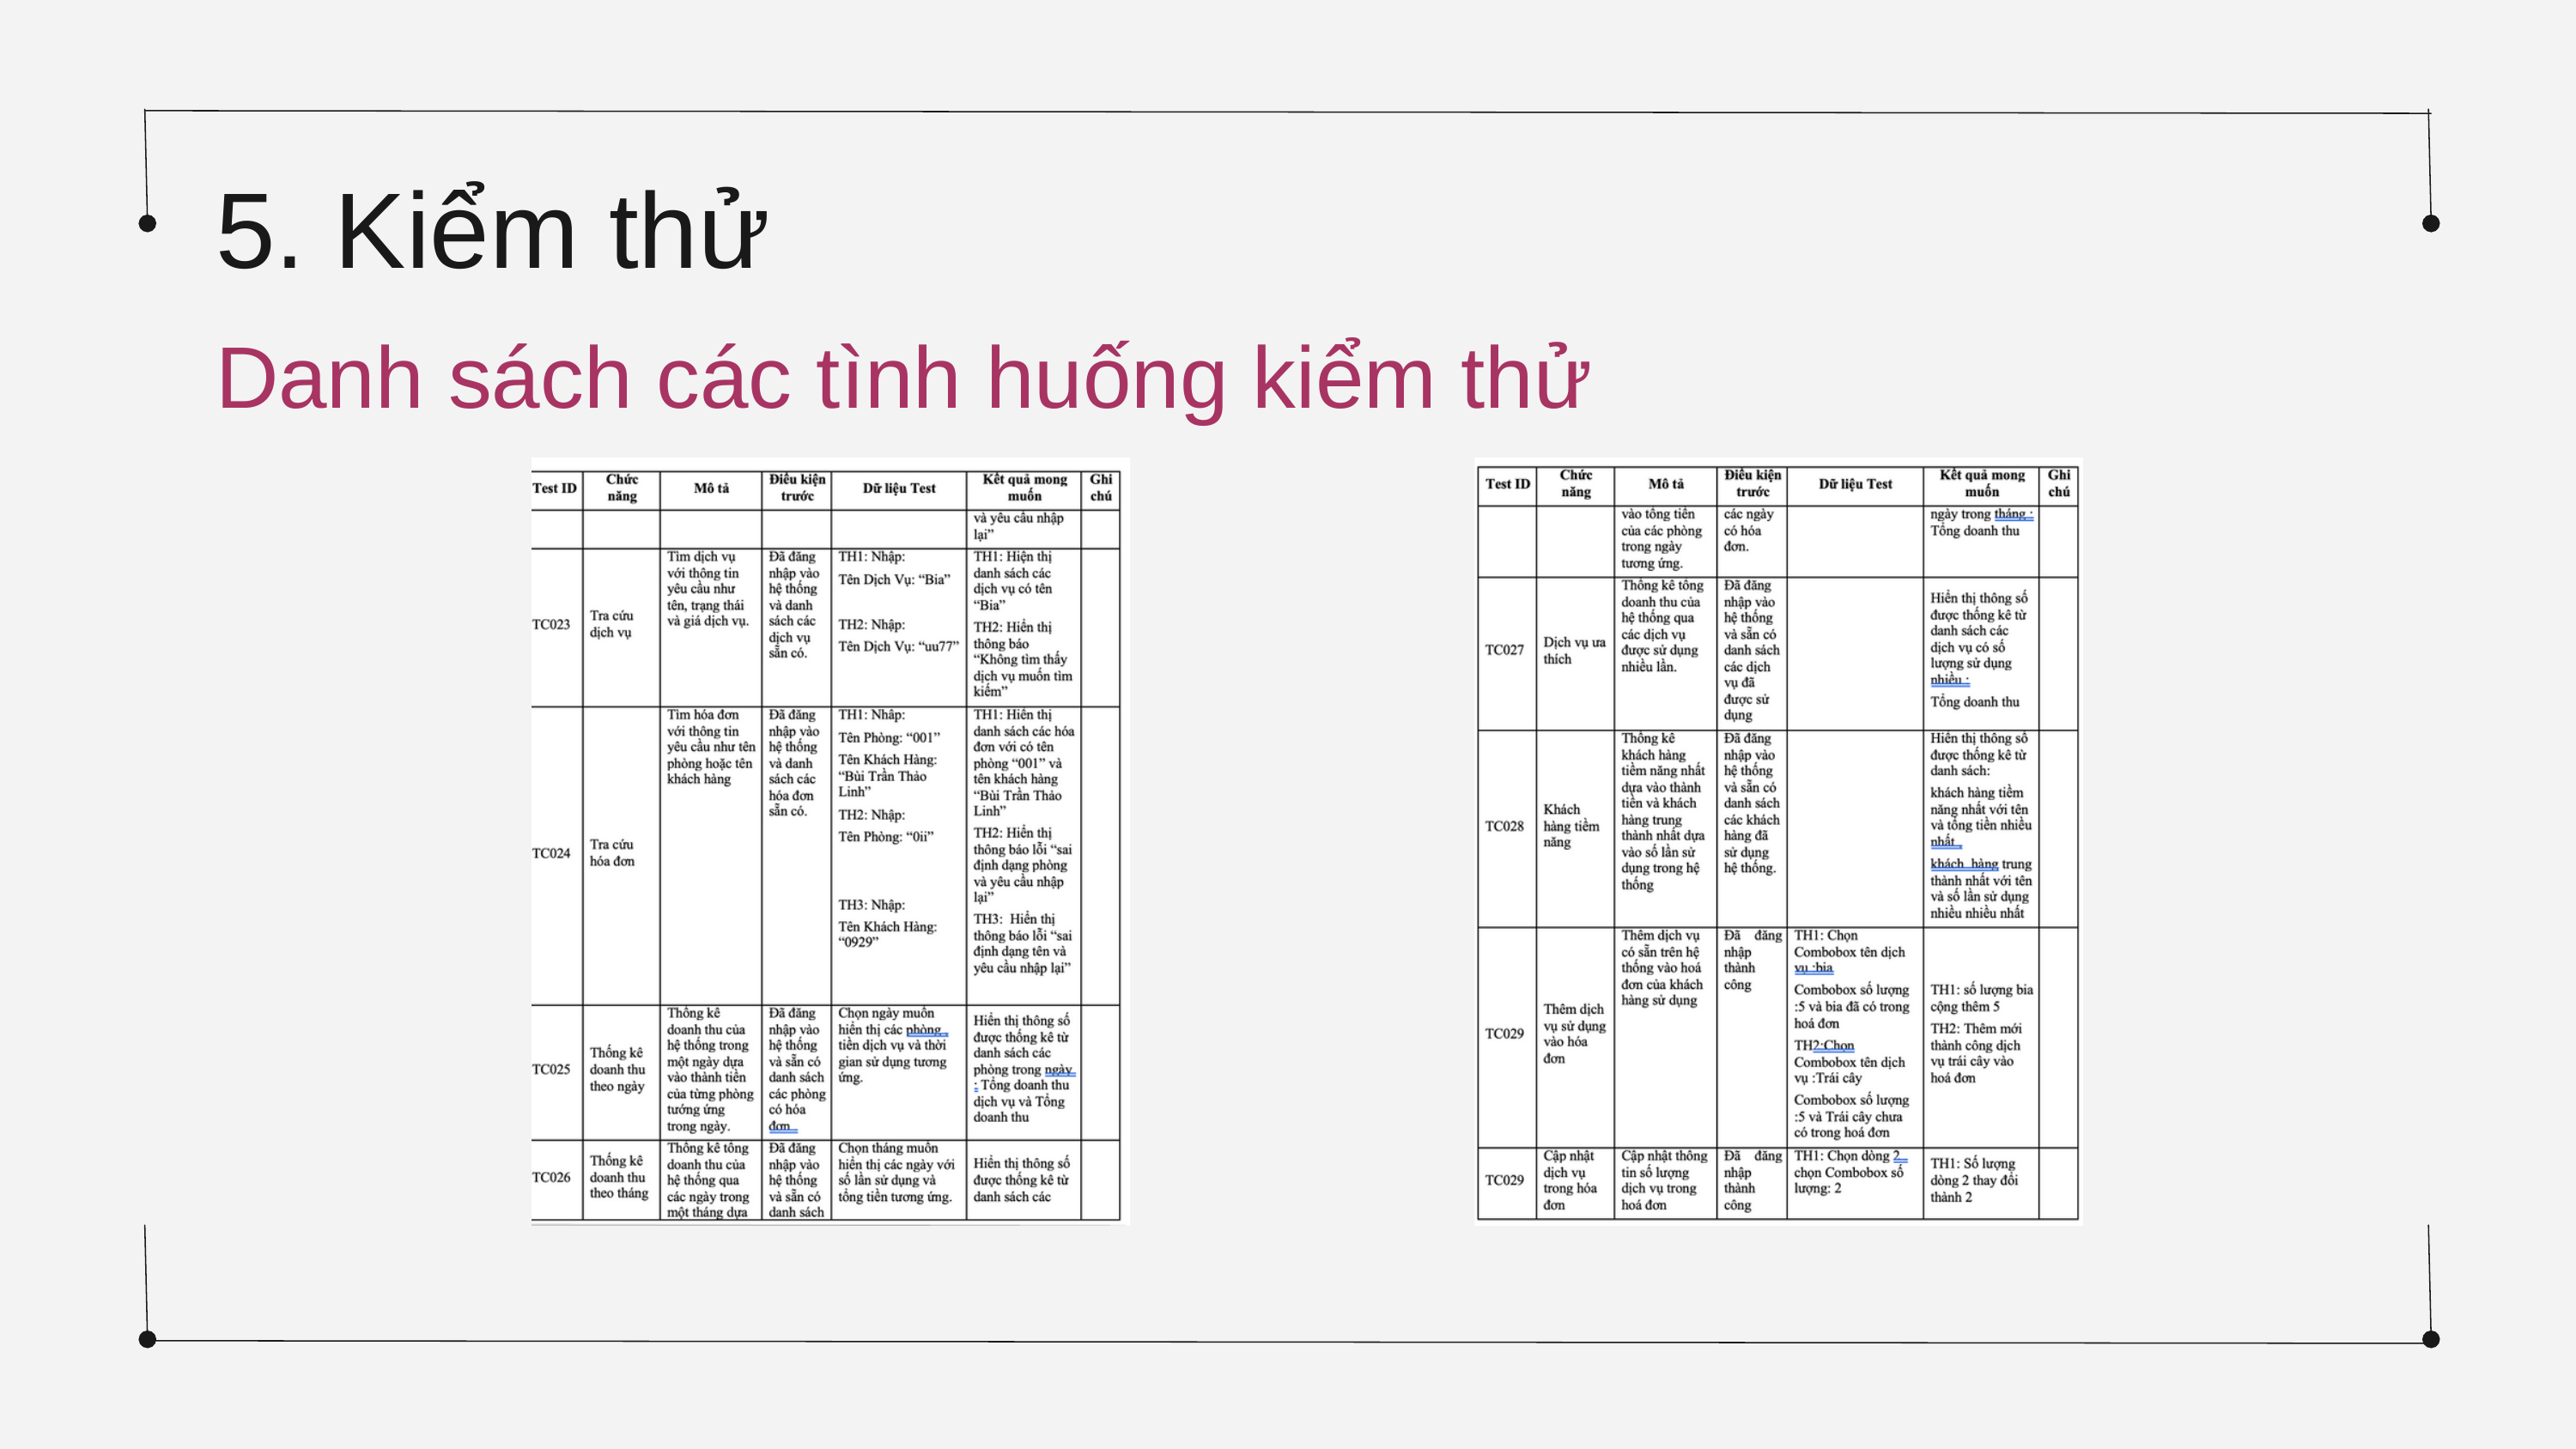

5. Kiểm thử

Danh sách các tình huống kiểm thử